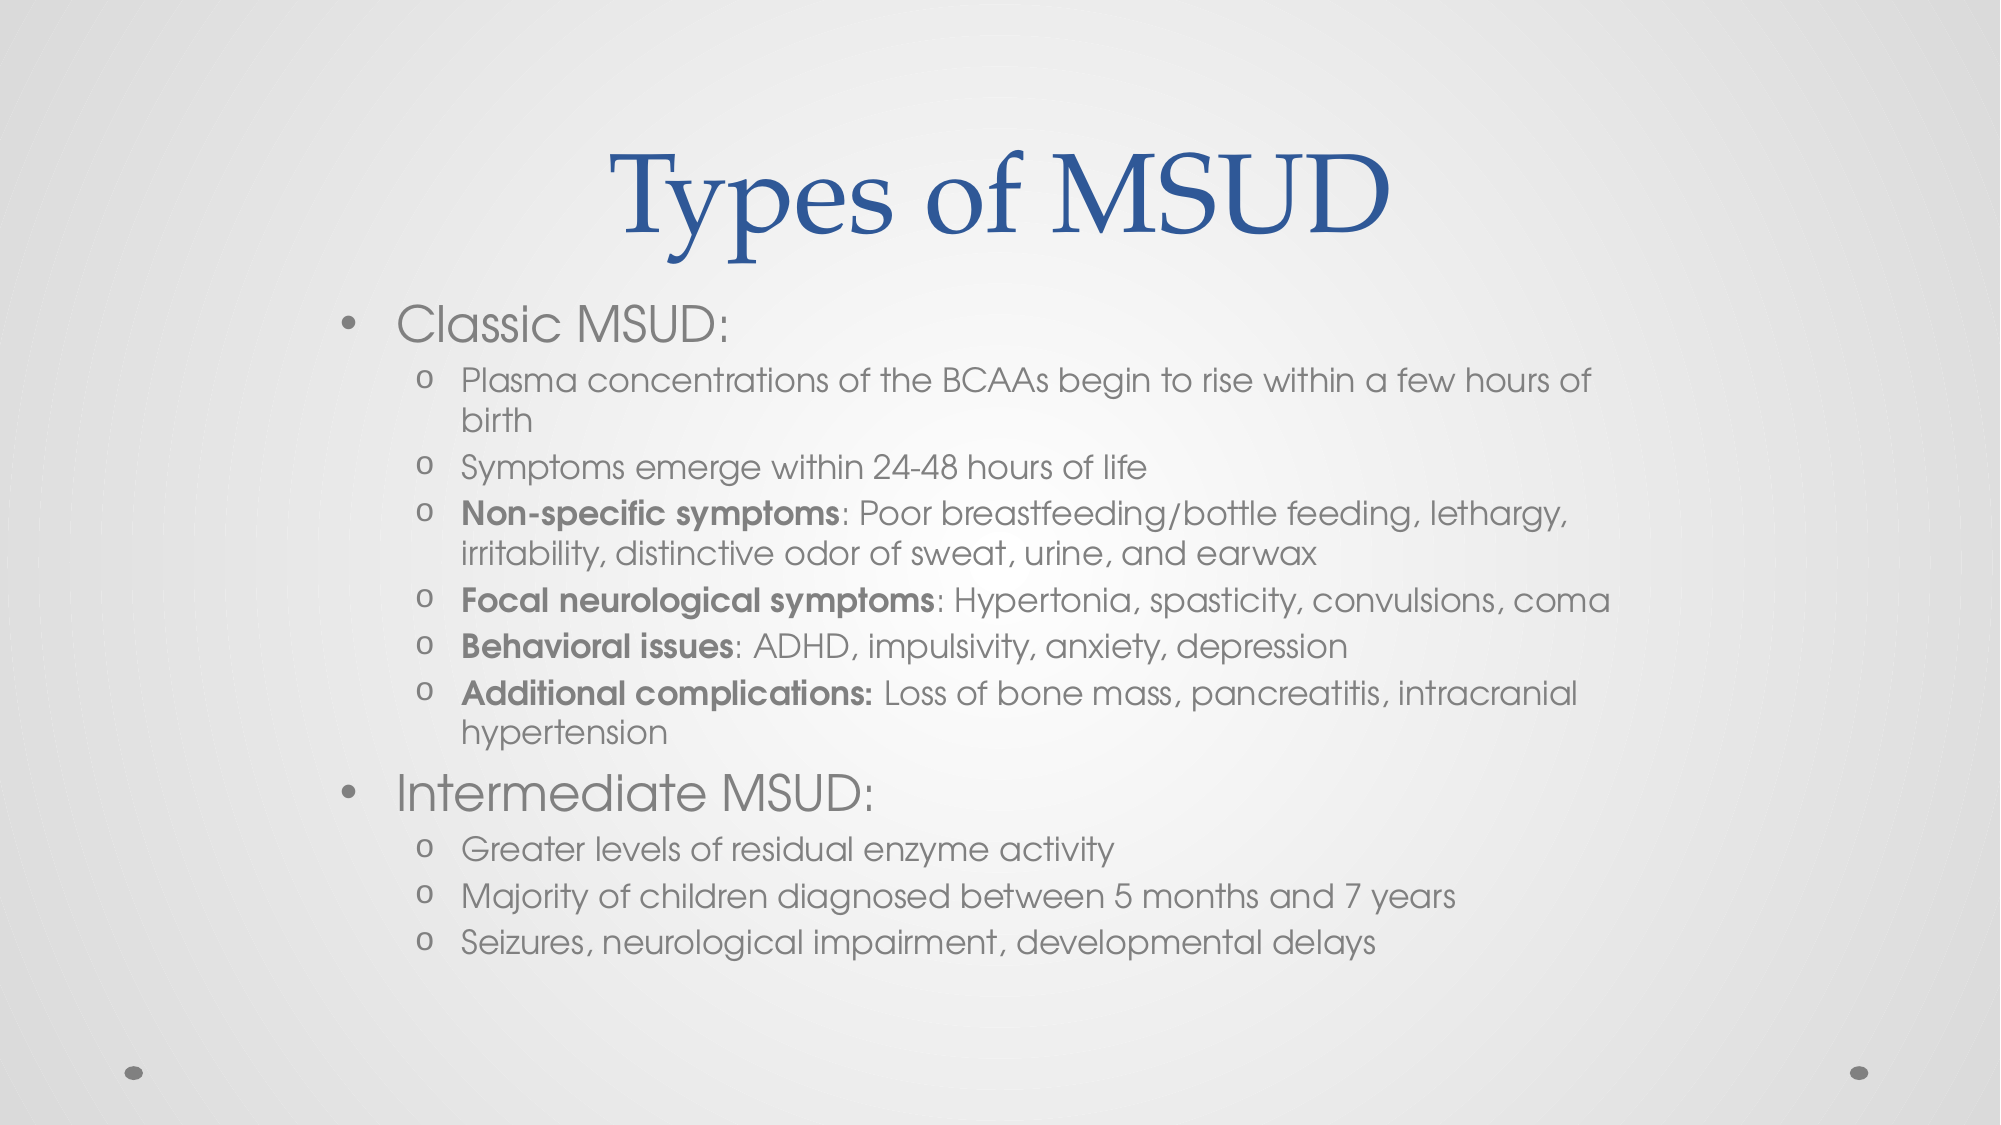

# Types of MSUD
Classic MSUD:
Plasma concentrations of the BCAAs begin to rise within a few hours of birth
Symptoms emerge within 24-48 hours of life
Non-specific symptoms: Poor breastfeeding/bottle feeding, lethargy, irritability, distinctive odor of sweat, urine, and earwax
Focal neurological symptoms: Hypertonia, spasticity, convulsions, coma
Behavioral issues: ADHD, impulsivity, anxiety, depression
Additional complications: Loss of bone mass, pancreatitis, intracranial hypertension
Intermediate MSUD:
Greater levels of residual enzyme activity
Majority of children diagnosed between 5 months and 7 years
Seizures, neurological impairment, developmental delays